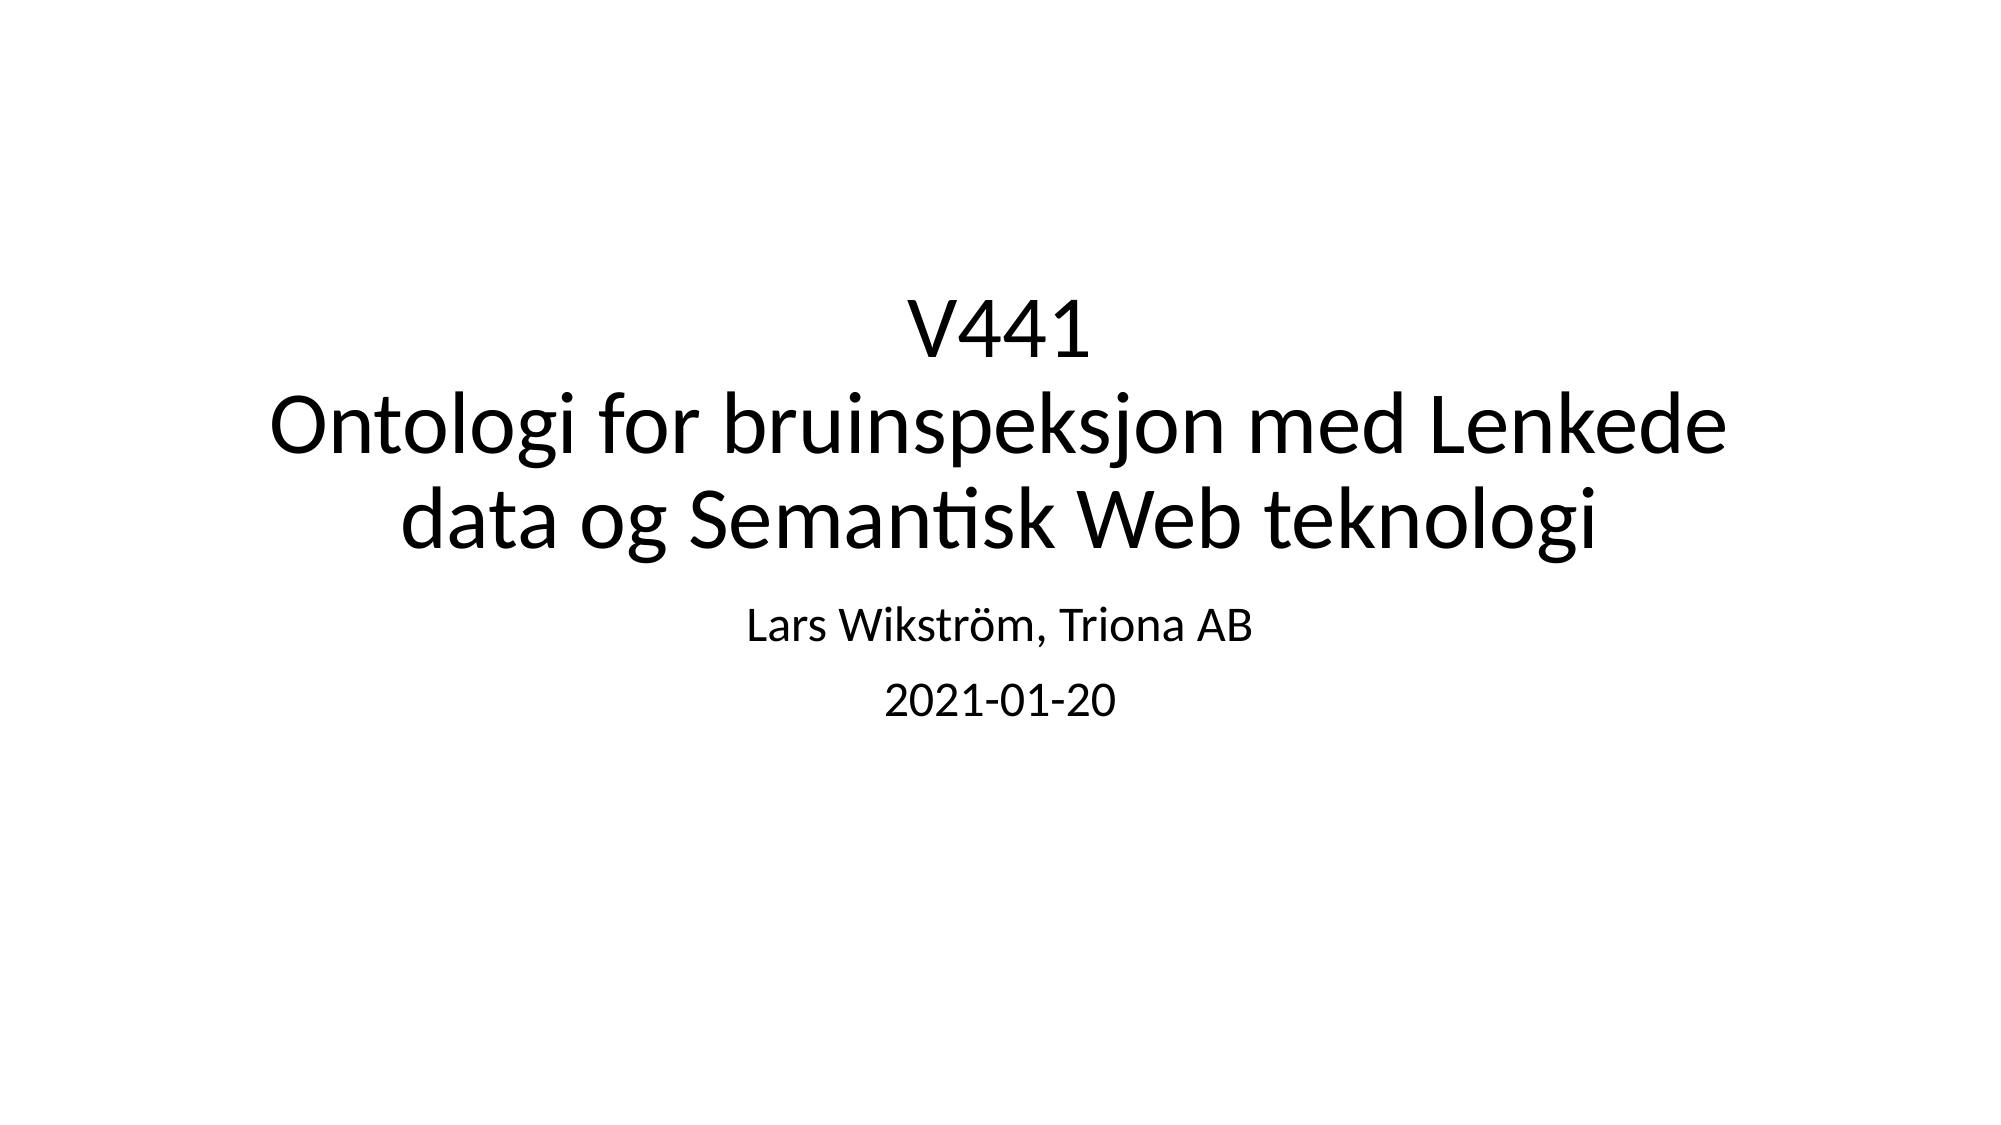

# V441 Ontologi for bruinspeksjon med Lenkede data og Semantisk Web teknologi
Lars Wikström, Triona AB
2021-01-20